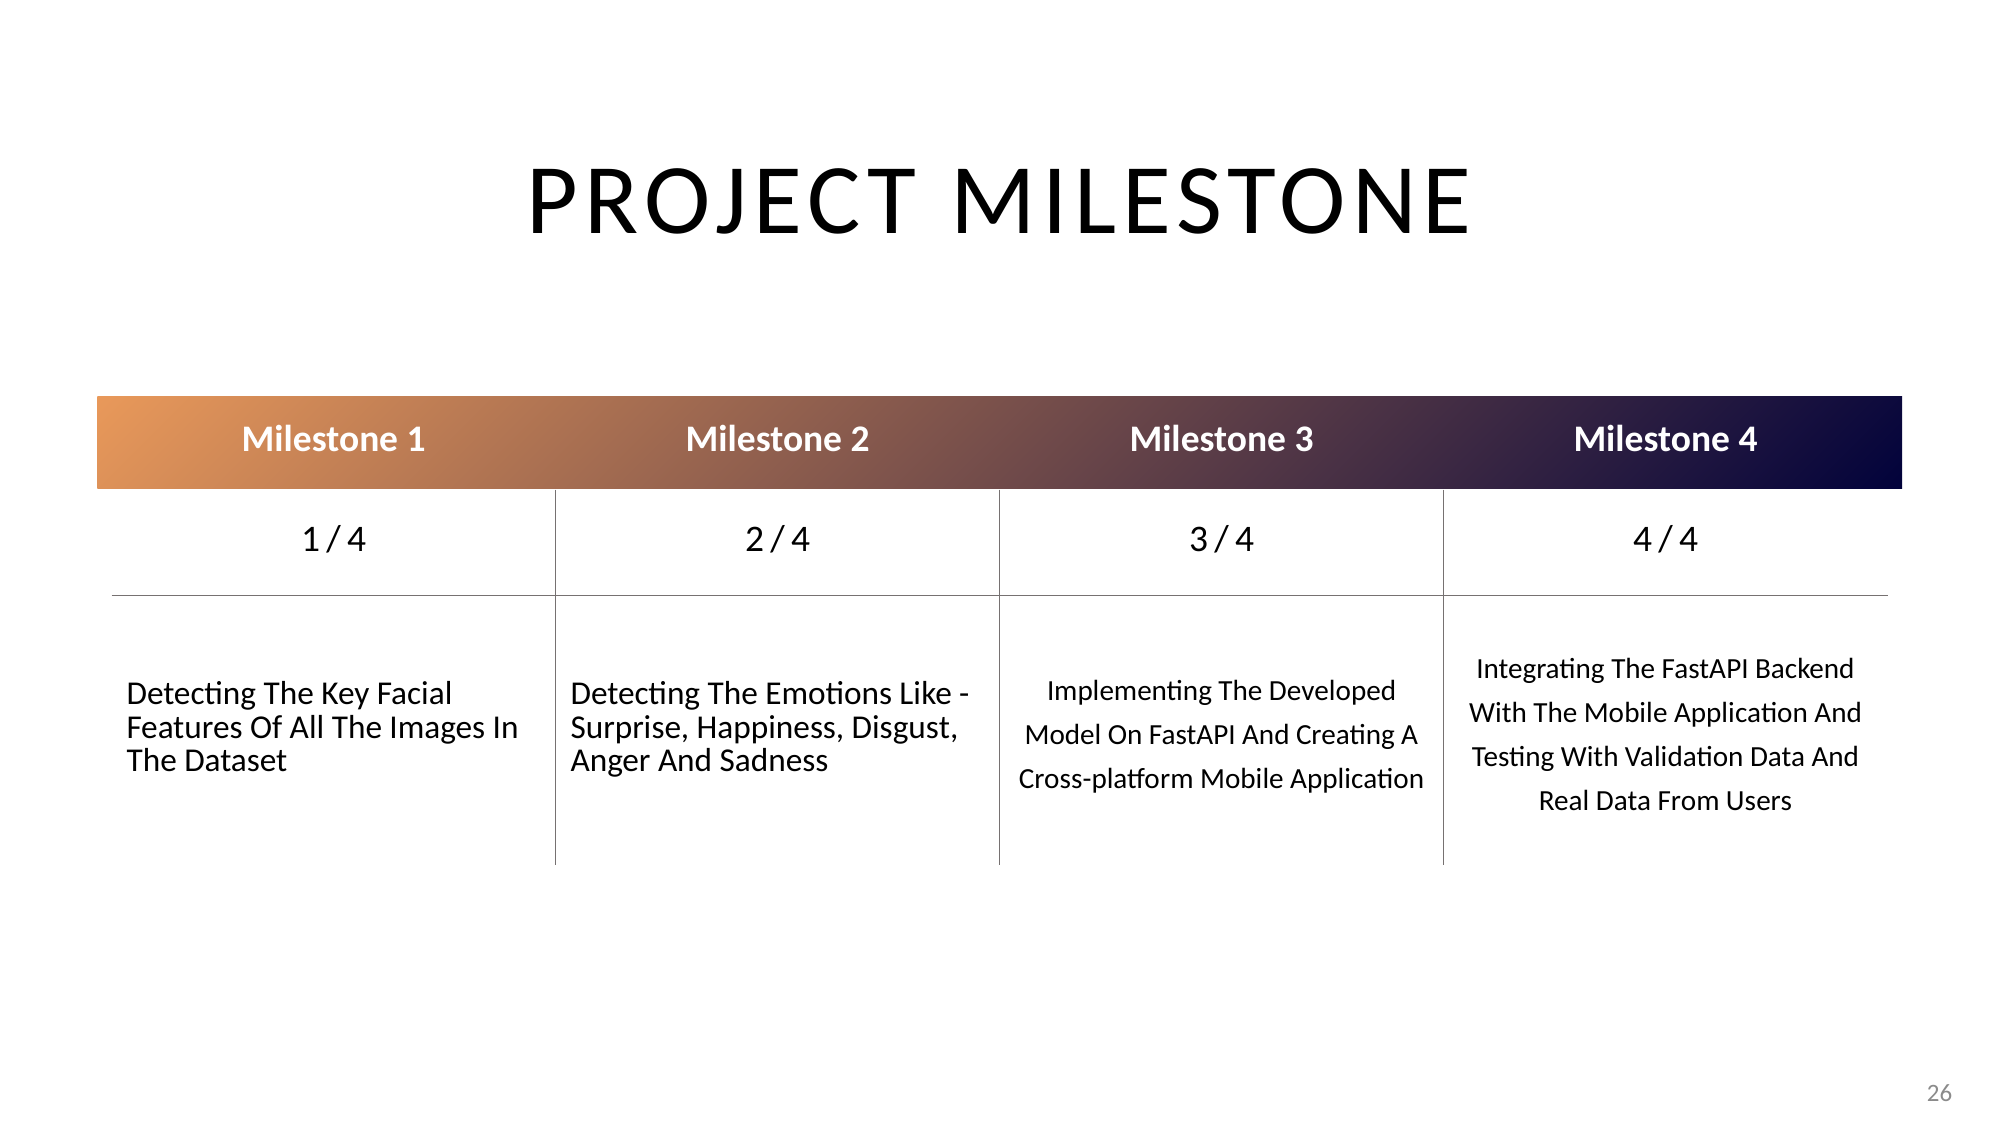

# project milestone
| Milestone 1 |  |  | Milestone 2 |  |  | Milestone 3 |  |  | Milestone 4 |  |  |
| --- | --- | --- | --- | --- | --- | --- | --- | --- | --- | --- | --- |
|  | 1/4 |  |  | 2/4 |  |  | 3/4 |  |  | 4/4 |  |
| Detecting The Key Facial Features Of All The Images In The Dataset |  |  | Detecting The Emotions Like - Surprise, Happiness, Disgust, Anger And Sadness |  |  | Implementing The Developed Model On FastAPI And Creating A Cross-platform Mobile Application |  |  | Integrating The FastAPI Backend With The Mobile Application And Testing With Validation Data And Real Data From Users |  |  |

26